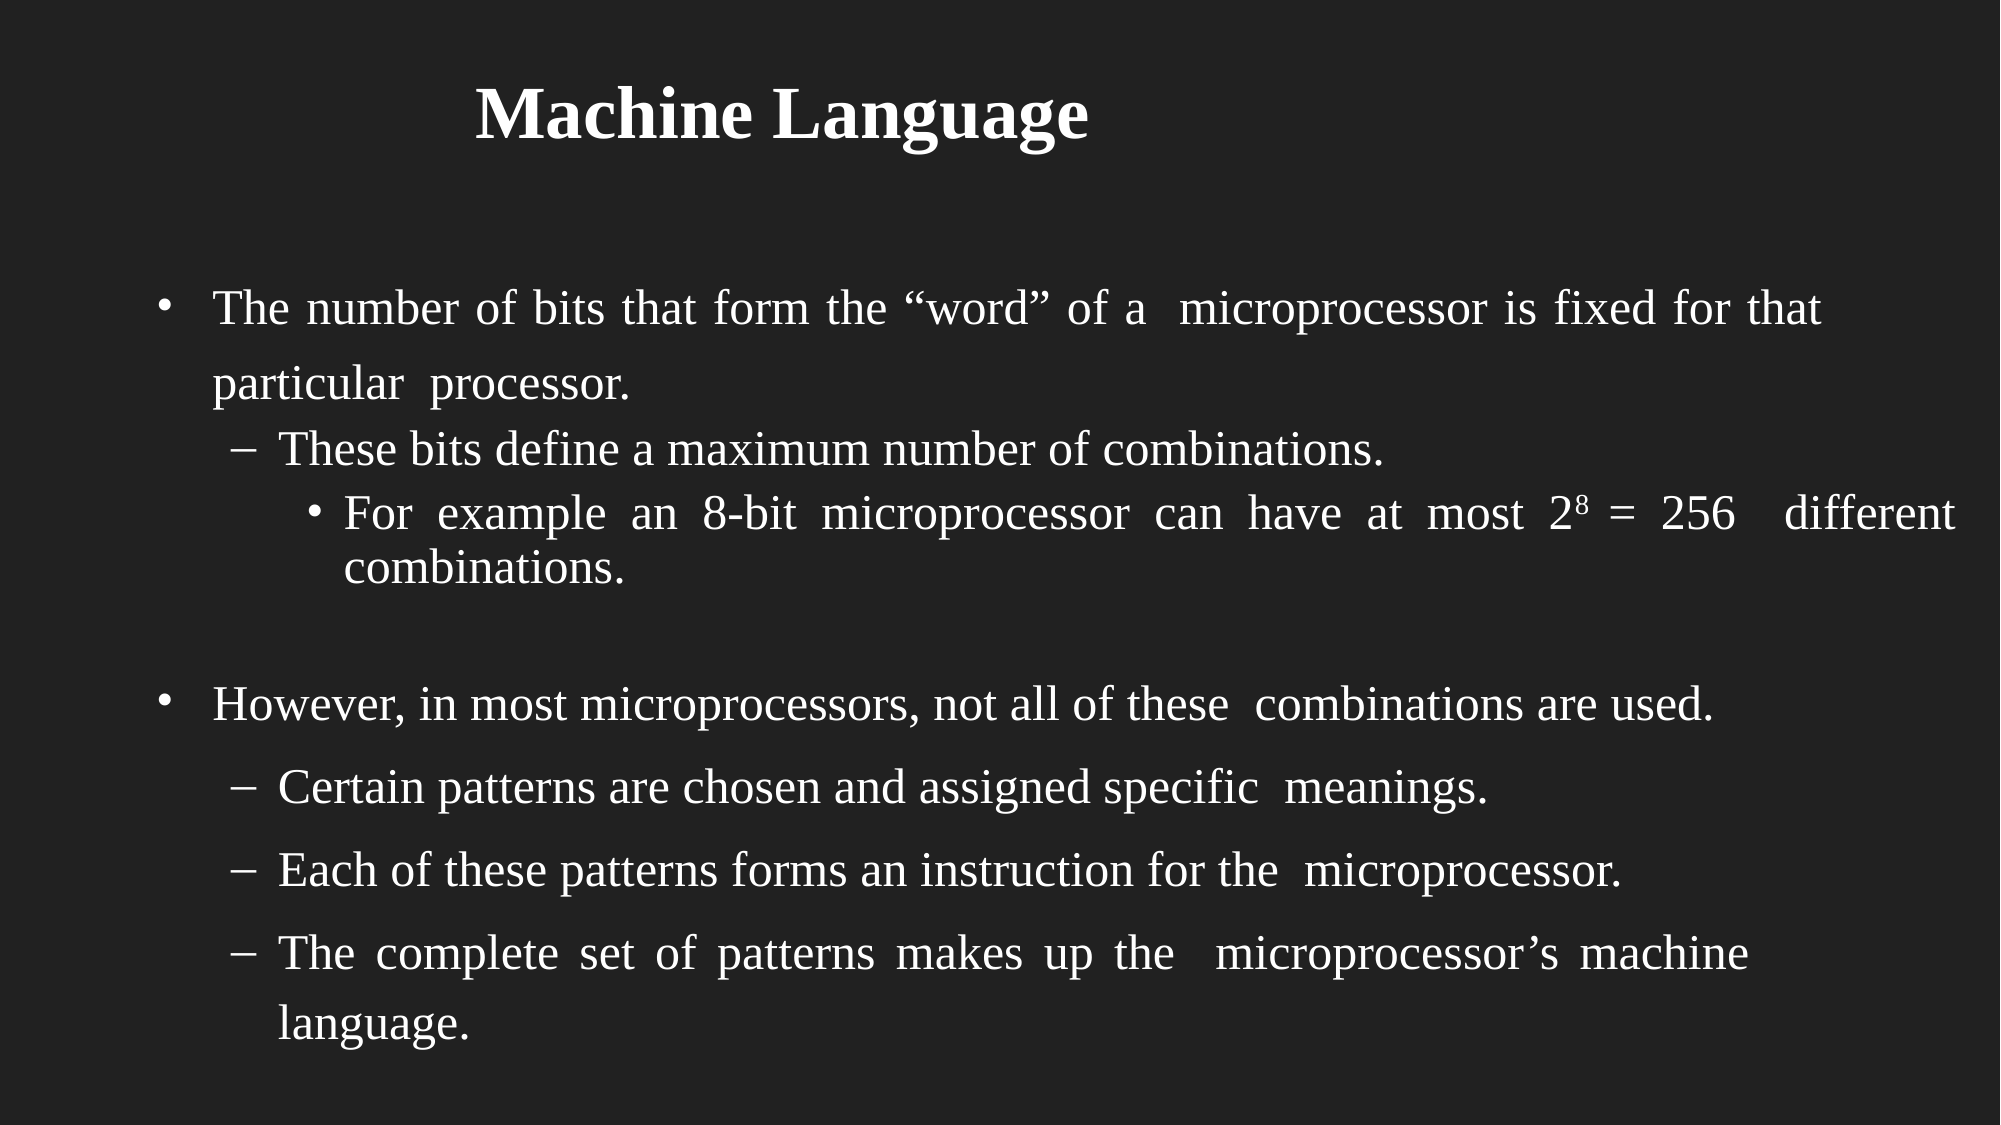

# Machine Language
The number of bits that form the “word” of a  microprocessor is fixed for that particular  processor.
These bits define a maximum number of combinations.
For example an 8-bit microprocessor can have at most 28 = 256  different combinations.

However, in most microprocessors, not all of these  combinations are used.
Certain patterns are chosen and assigned specific  meanings.
Each of these patterns forms an instruction for the  microprocessor.
The complete set of patterns makes up the  microprocessor’s machine language.